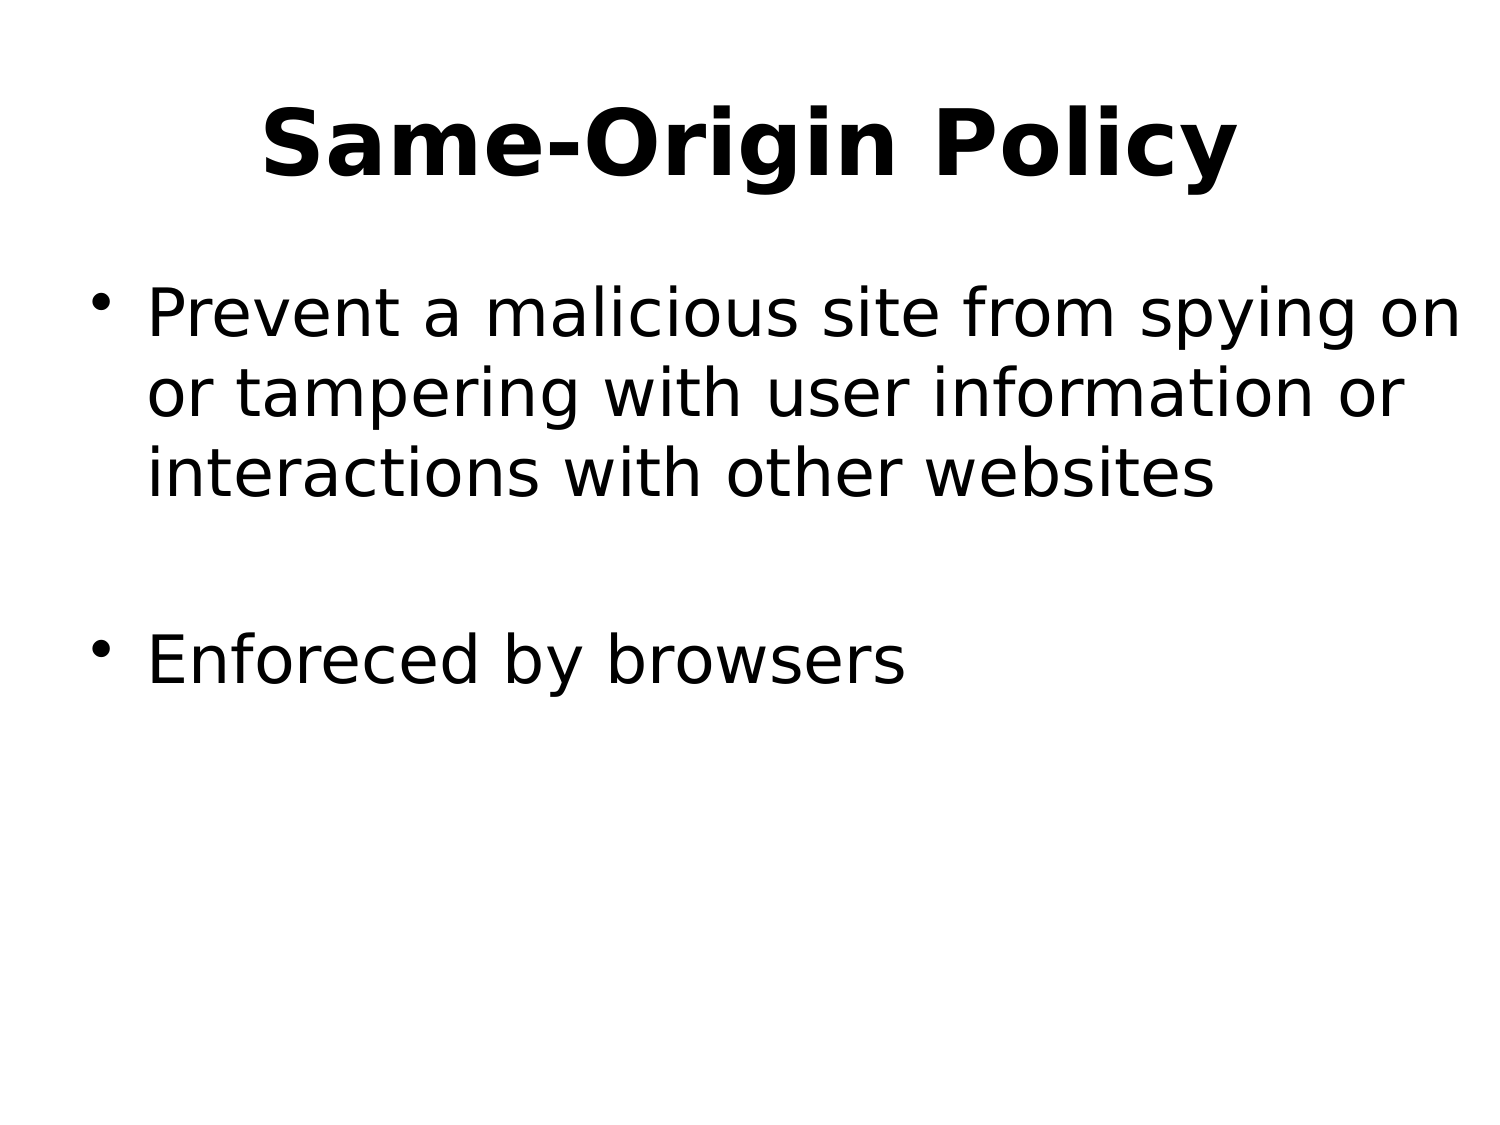

# Same-Origin Policy
Prevent a malicious site from spying on or tampering with user information or  interactions with other websites

Enforeced by browsers